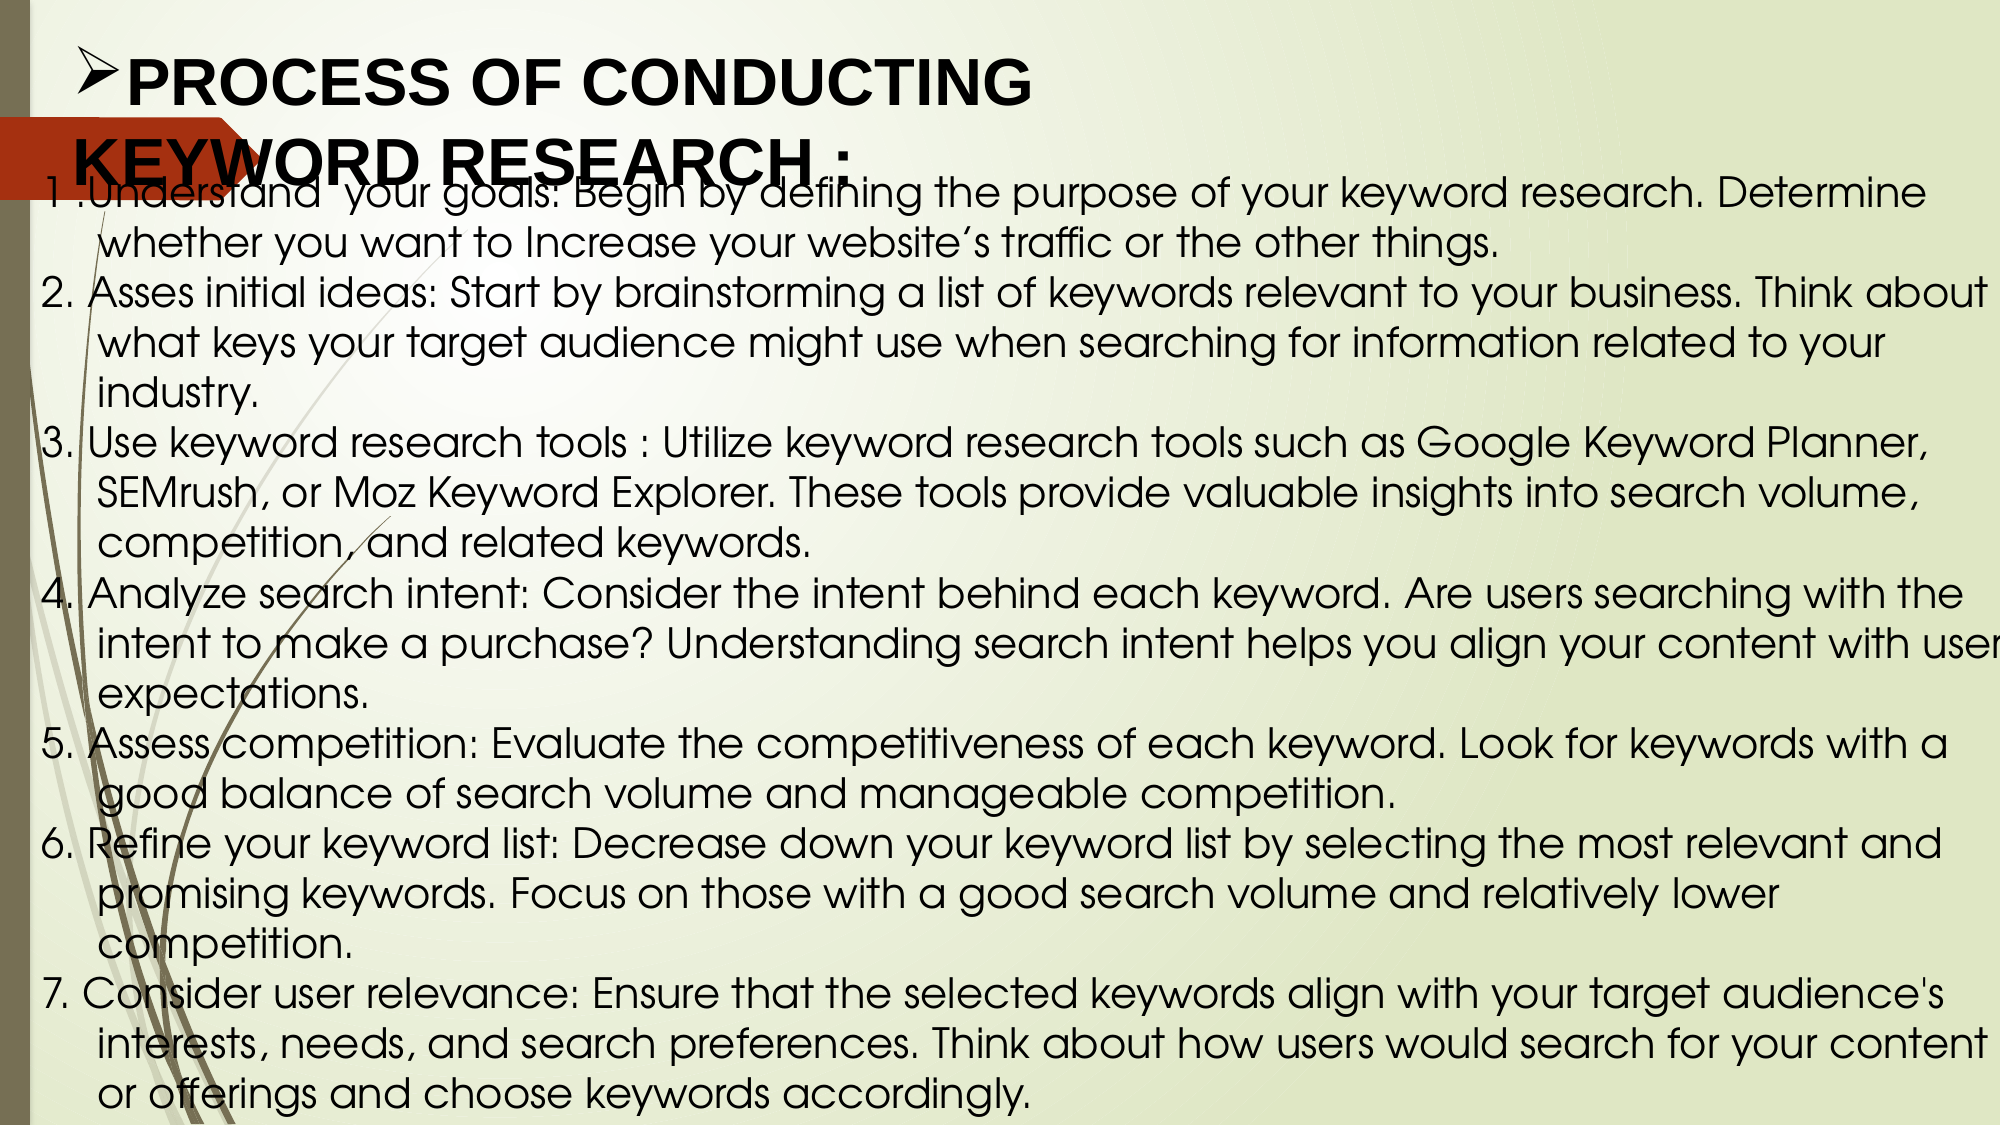

PROCESS OF CONDUCTING KEYWORD RESEARCH :

1 .Understand  your goals: Begin by defining the purpose of your keyword research. Determine whether you want to Increase your website’s traffic or the other things.
2. Asses initial ideas: Start by brainstorming a list of keywords relevant to your business. Think about what keys your target audience might use when searching for information related to your industry.
3. Use keyword research tools : Utilize keyword research tools such as Google Keyword Planner, SEMrush, or Moz Keyword Explorer. These tools provide valuable insights into search volume, competition, and related keywords.
4. Analyze search intent: Consider the intent behind each keyword. Are users searching with the intent to make a purchase? Understanding search intent helps you align your content with user expectations.
5. Assess competition: Evaluate the competitiveness of each keyword. Look for keywords with a good balance of search volume and manageable competition.
6. Refine your keyword list: Decrease down your keyword list by selecting the most relevant and promising keywords. Focus on those with a good search volume and relatively lower competition.
7. Consider user relevance: Ensure that the selected keywords align with your target audience's interests, needs, and search preferences. Think about how users would search for your content or offerings and choose keywords accordingly.